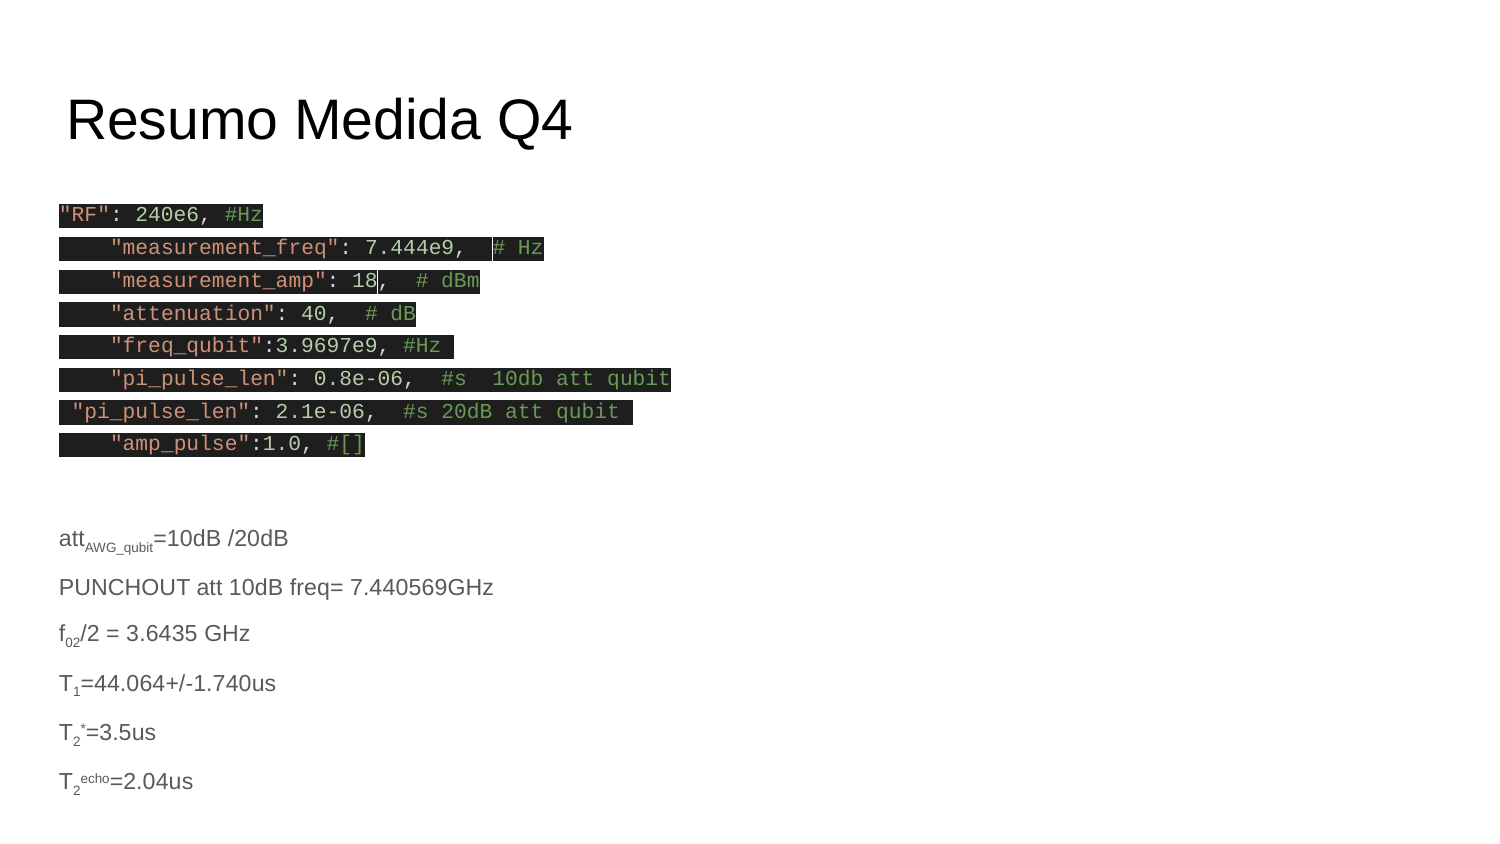

# Resumo Medida Q4
"RF": 240e6, #Hz
    "measurement_freq": 7.444e9,  # Hz
    "measurement_amp": 18,  # dBm
    "attenuation": 40,  # dB
    "freq_qubit":3.9697e9, #Hz
    "pi_pulse_len": 0.8e-06,  #s  10db att qubit
 "pi_pulse_len": 2.1e-06,  #s 20dB att qubit
    "amp_pulse":1.0, #[]

attAWG_qubit=10dB /20dB
PUNCHOUT att 10dB freq= 7.440569GHz
f02/2 = 3.6435 GHz
T1=44.064+/-1.740us
T2*=3.5us
T2echo=2.04us